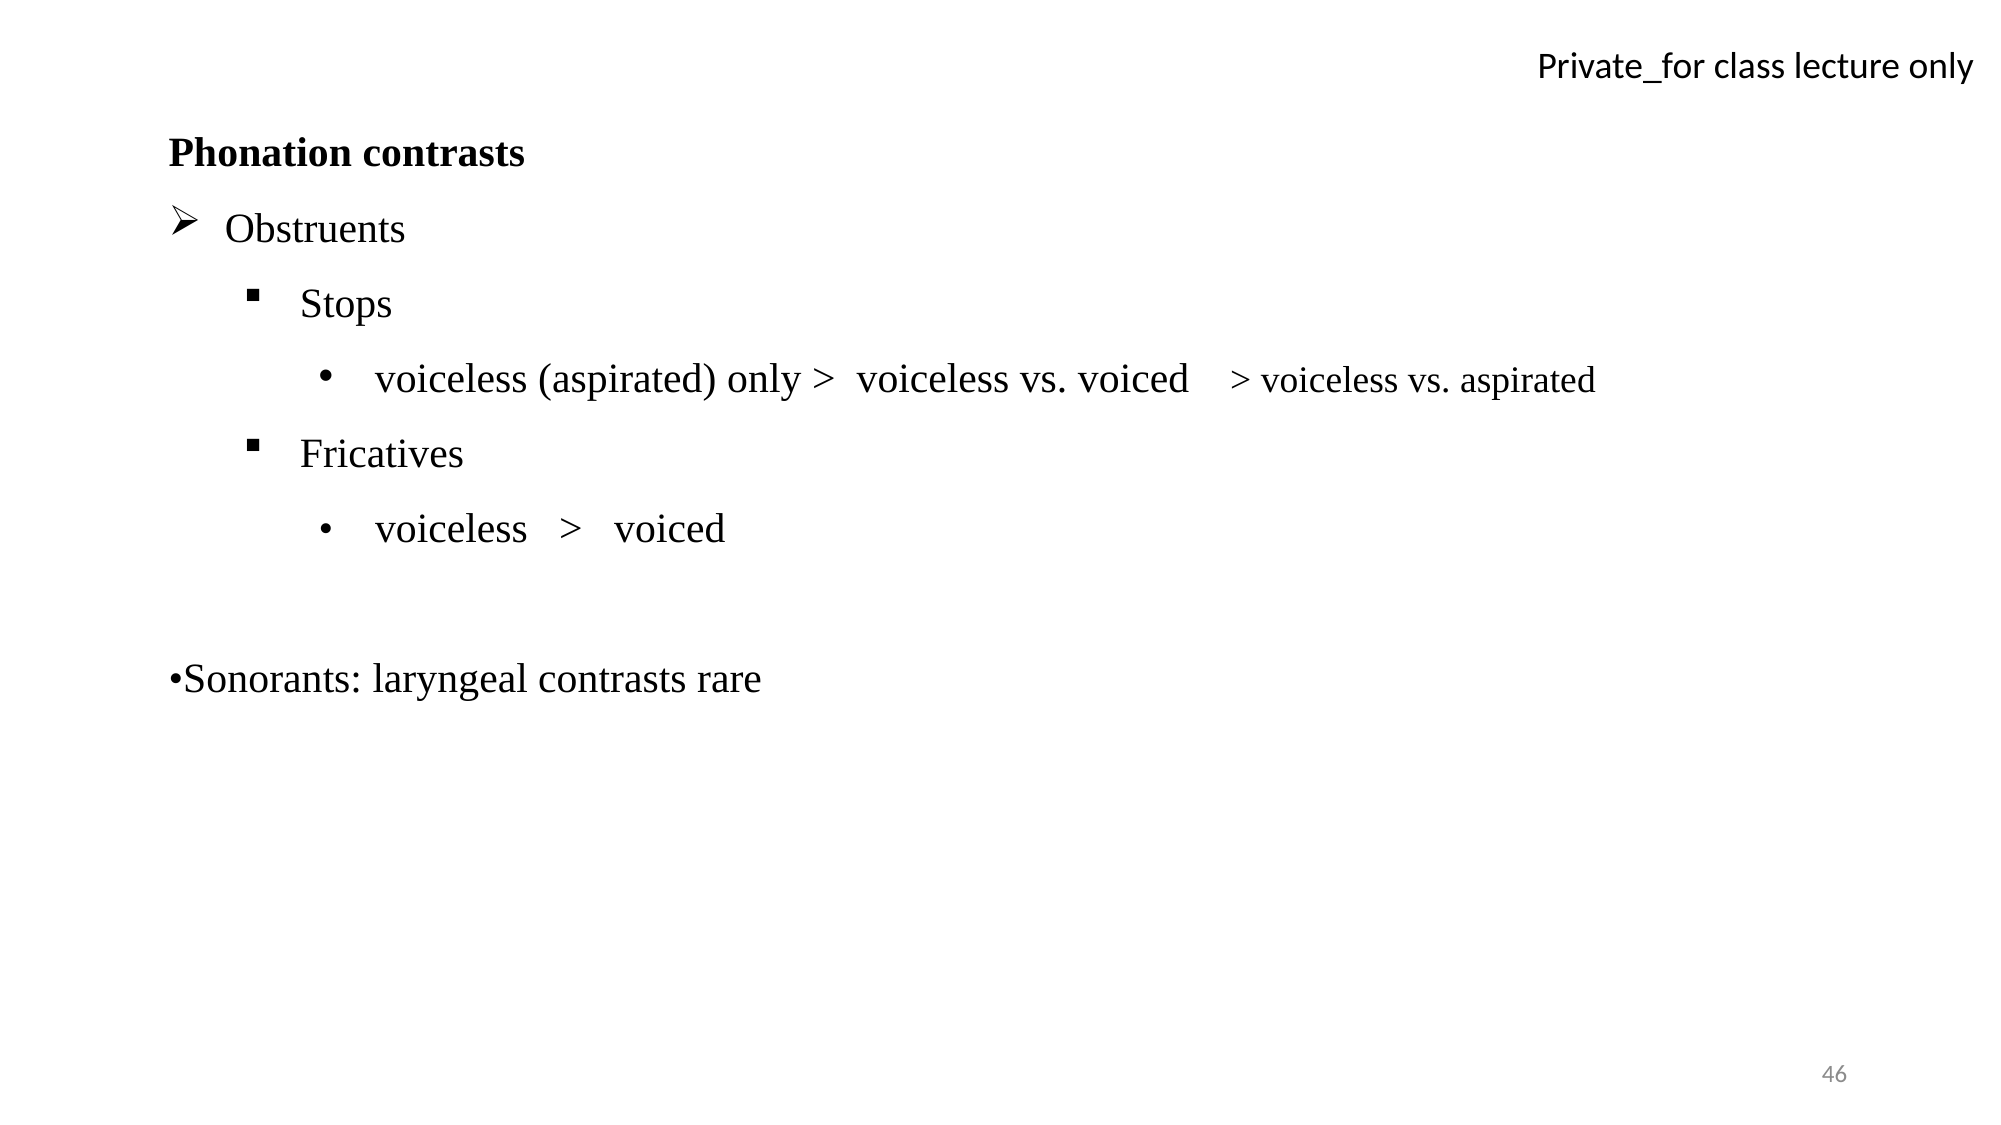

Phonation contrasts
Obstruents
Stops
voiceless (aspirated) only >  voiceless vs. voiced    > voiceless vs. aspirated
Fricatives
•    voiceless   >   voiced

•Sonorants: laryngeal contrasts rare
46